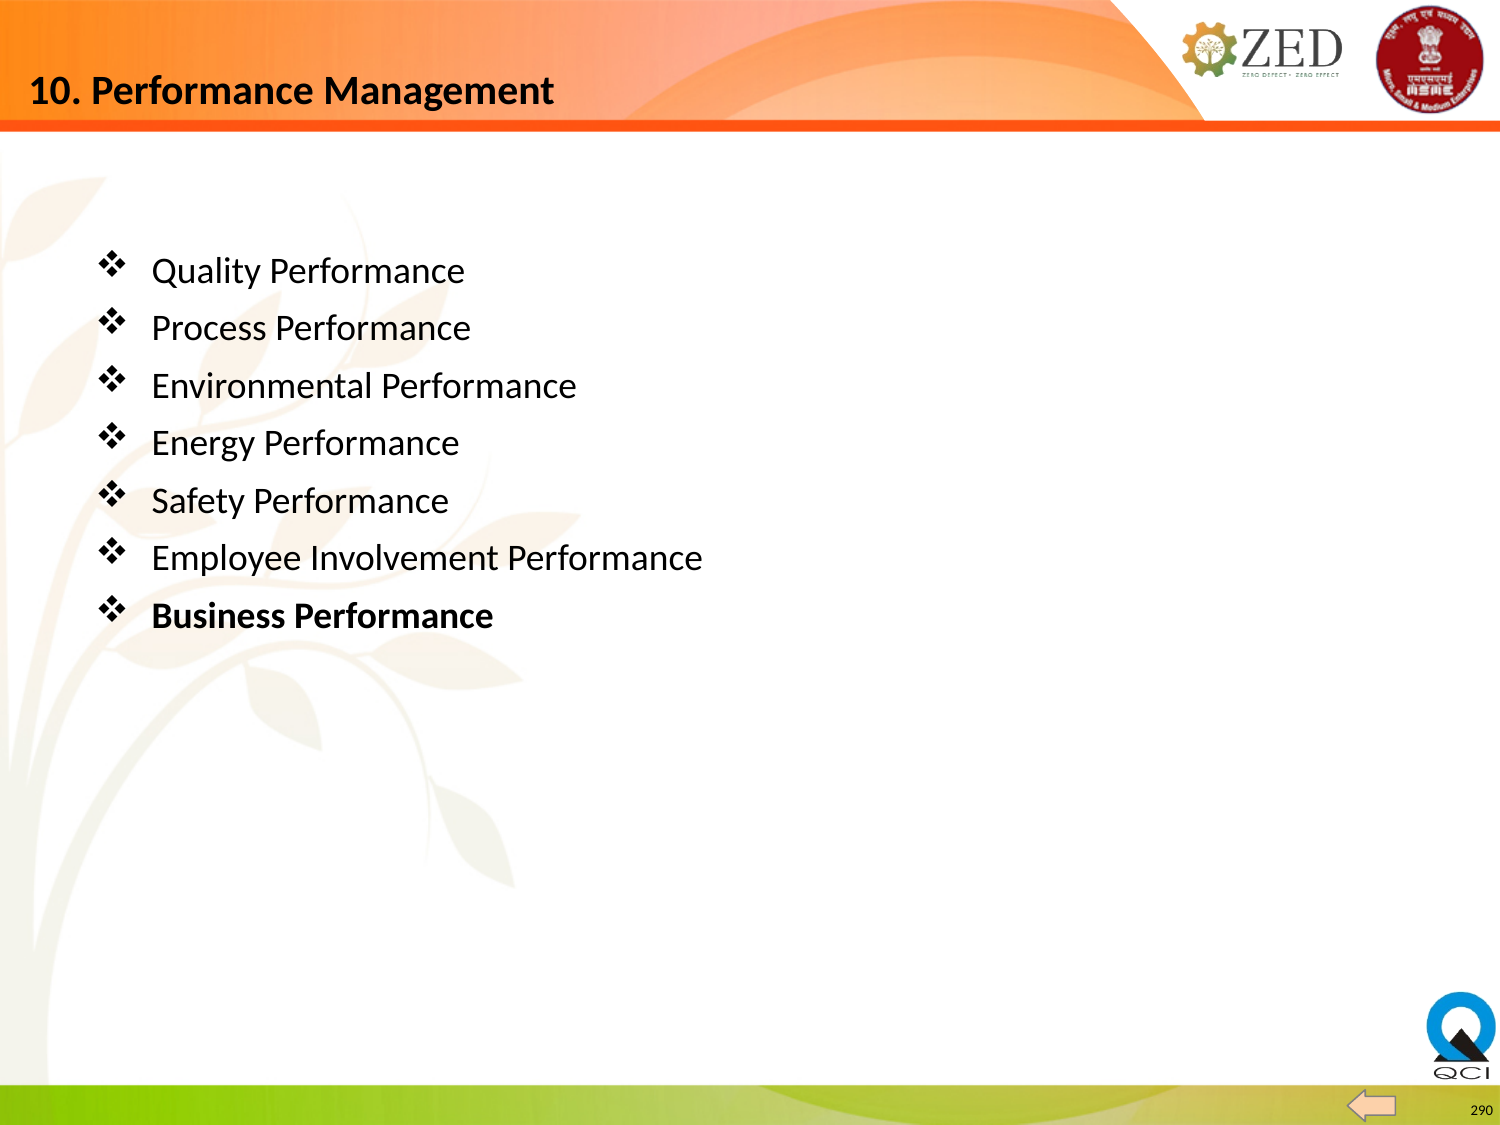

# 10. Performance Management
Quality Performance
Process Performance
Environmental Performance
Energy Performance
Safety Performance
Employee Involvement Performance
Business Performance